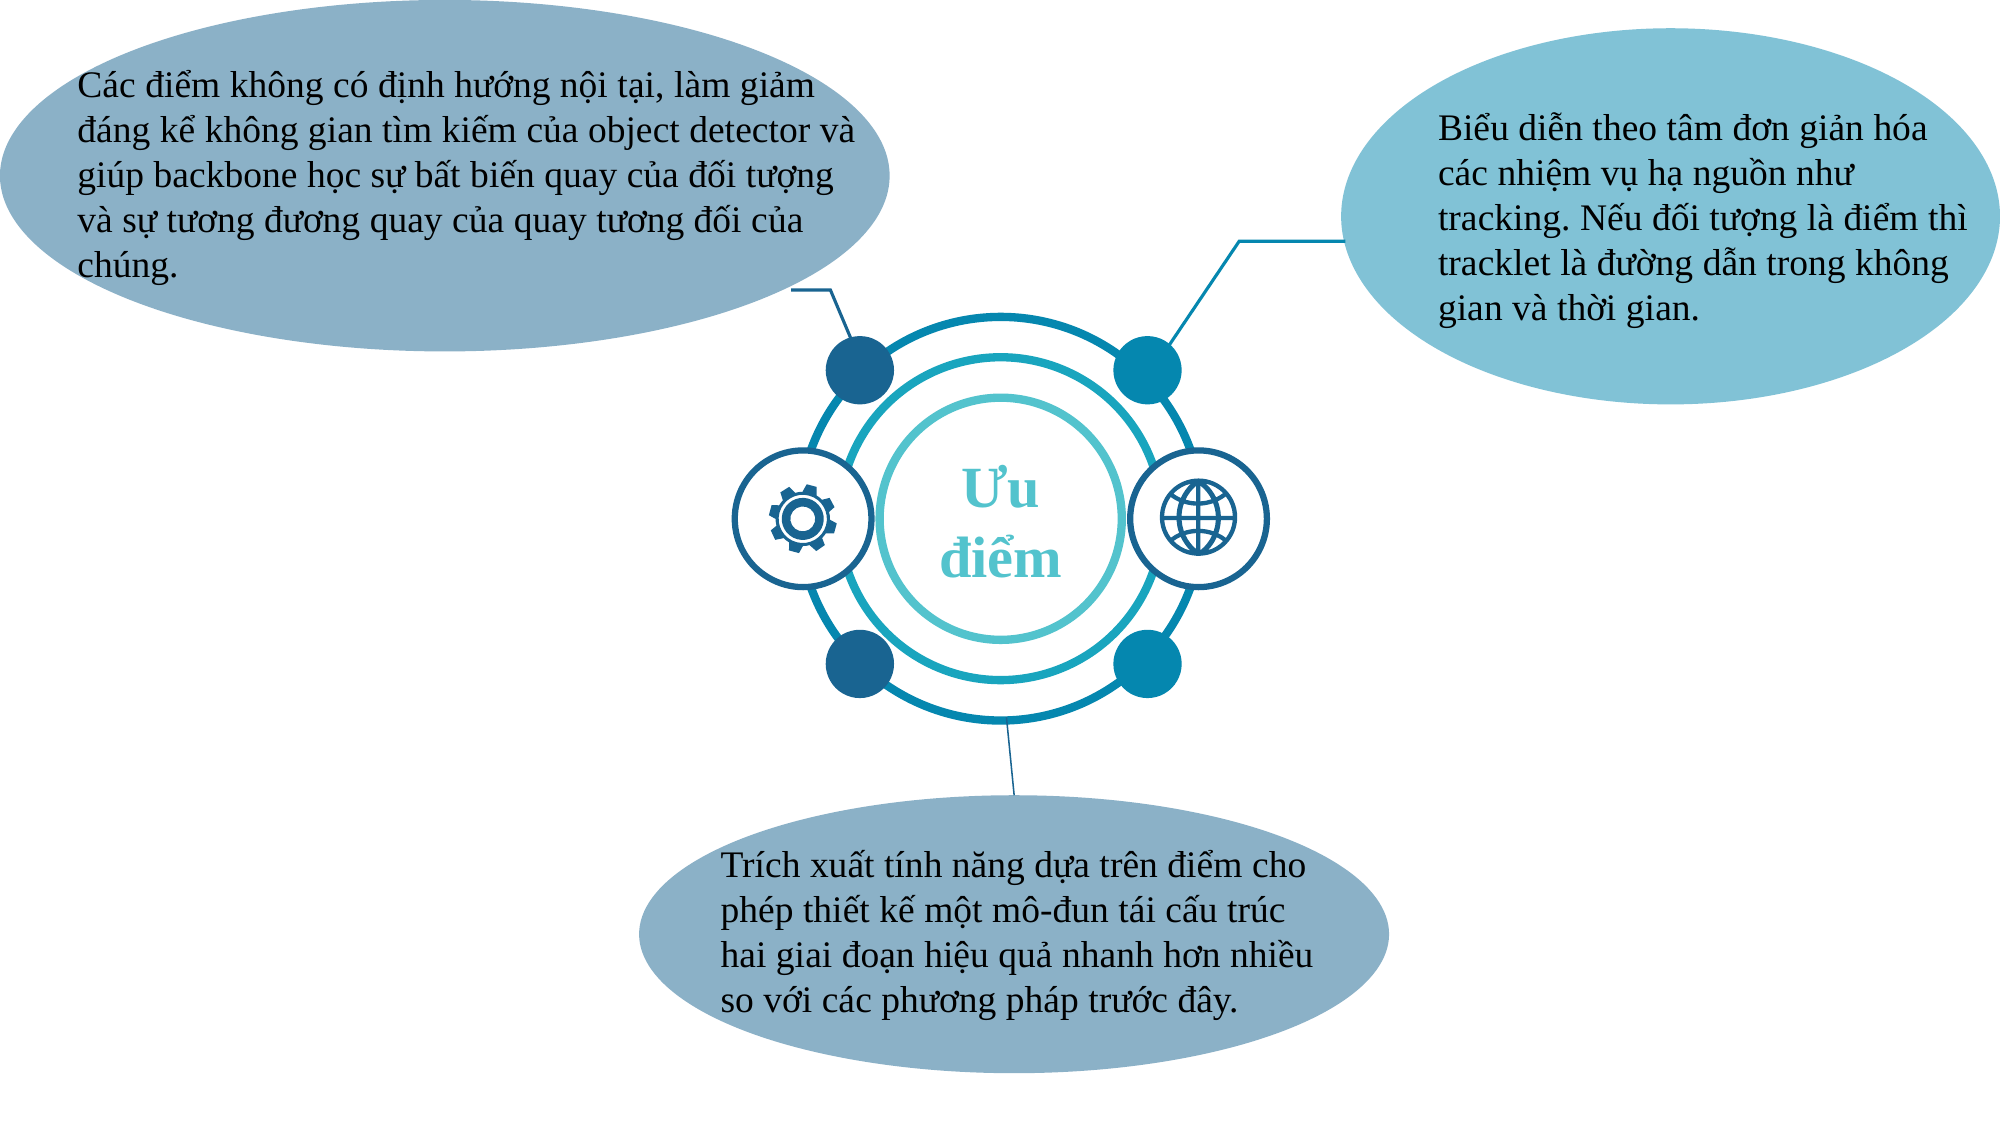

Các điểm không có định hướng nội tại, làm giảm đáng kể không gian tìm kiếm của object detector và giúp backbone học sự bất biến quay của đối tượng và sự tương đương quay của quay tương đối của chúng.
Biểu diễn theo tâm đơn giản hóa các nhiệm vụ hạ nguồn như tracking. Nếu đối tượng là điểm thì tracklet là đường dẫn trong không gian và thời gian.

Ưu điểm

Trích xuất tính năng dựa trên điểm cho phép thiết kế một mô-đun tái cấu trúc hai giai đoạn hiệu quả nhanh hơn nhiều so với các phương pháp trước đây.